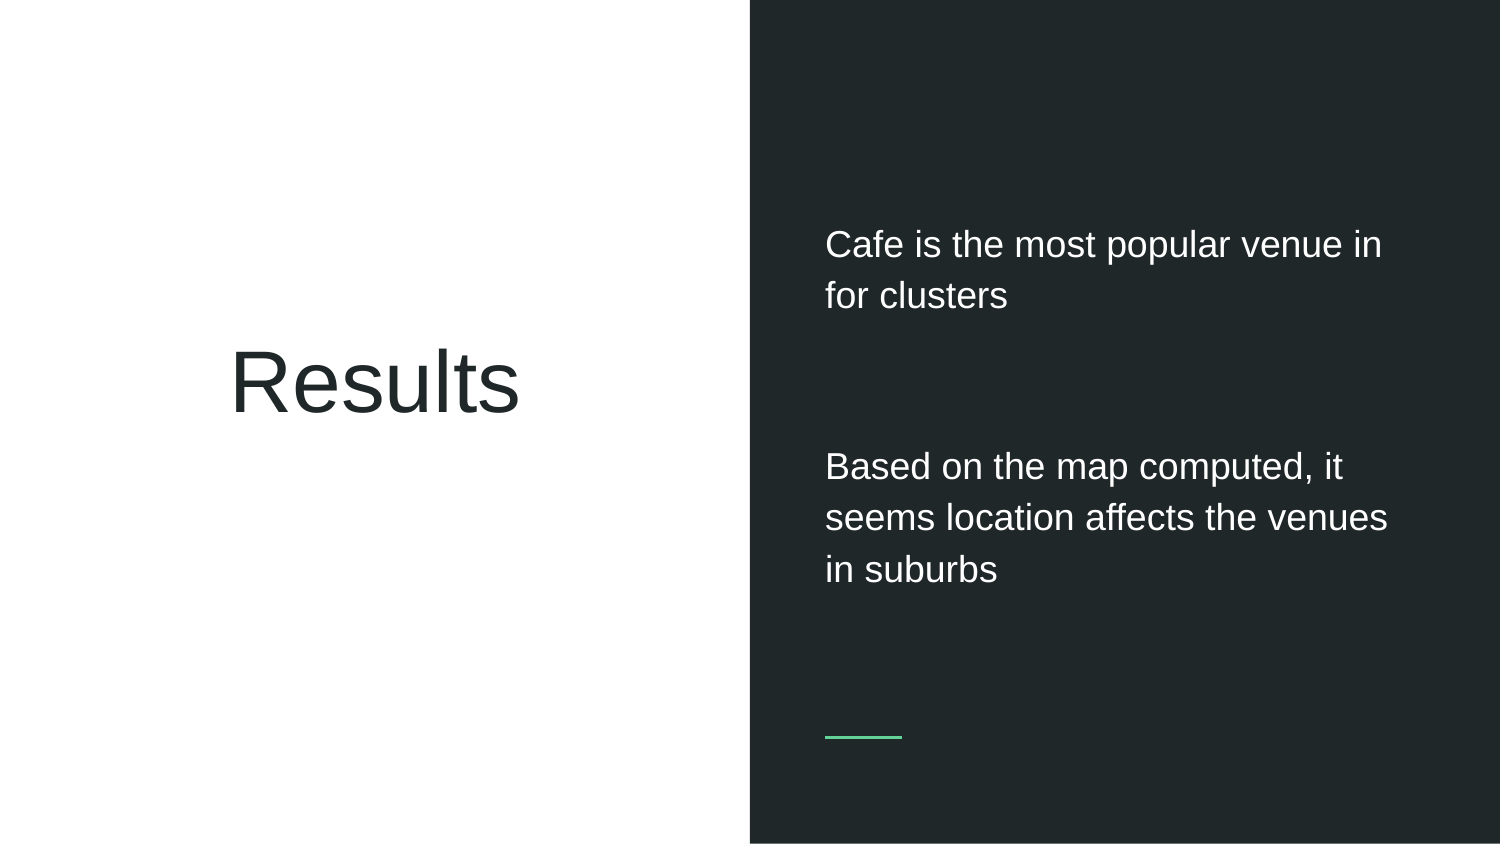

Cafe is the most popular venue in for clusters

Based on the map computed, it seems location affects the venues in suburbs

# Results